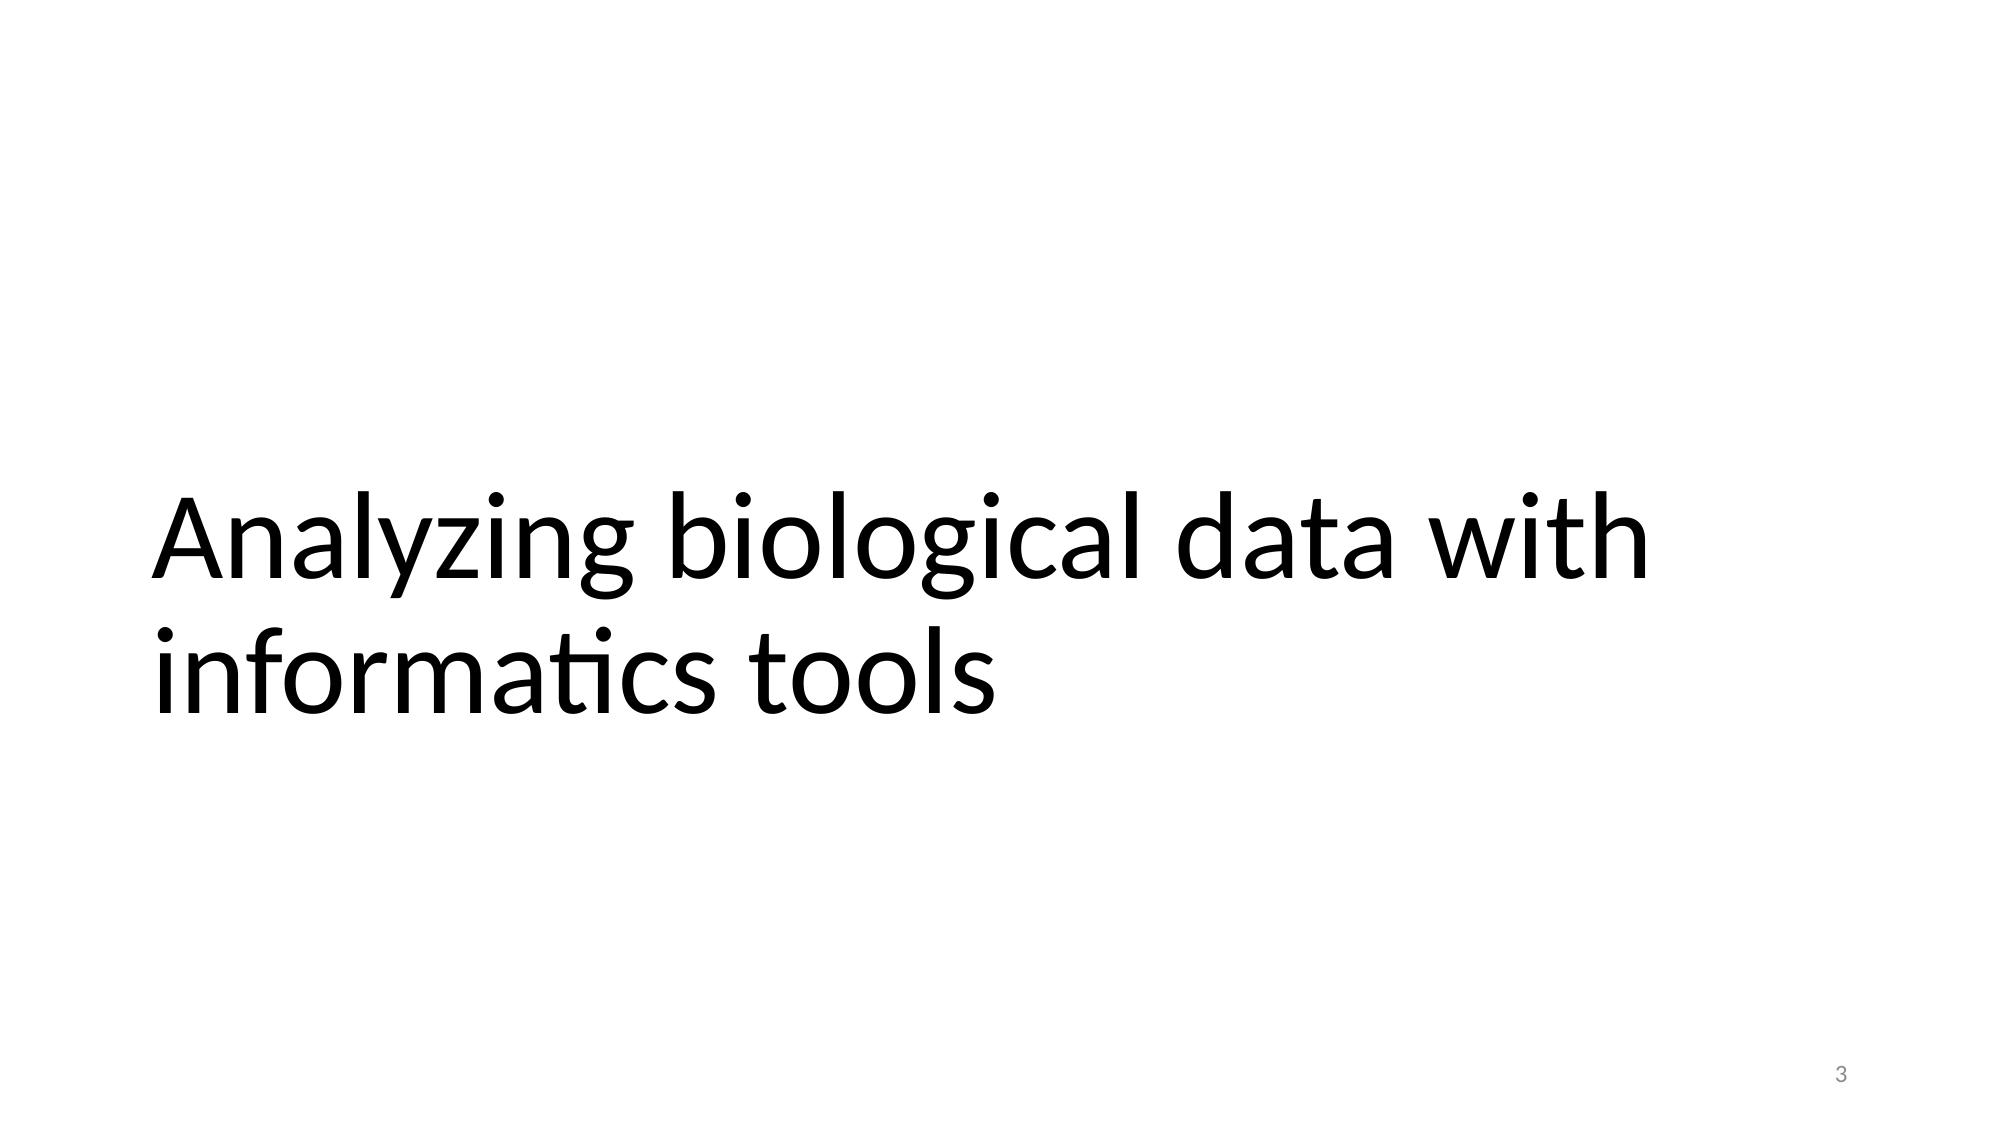

# Analyzing biological data with informatics tools

3